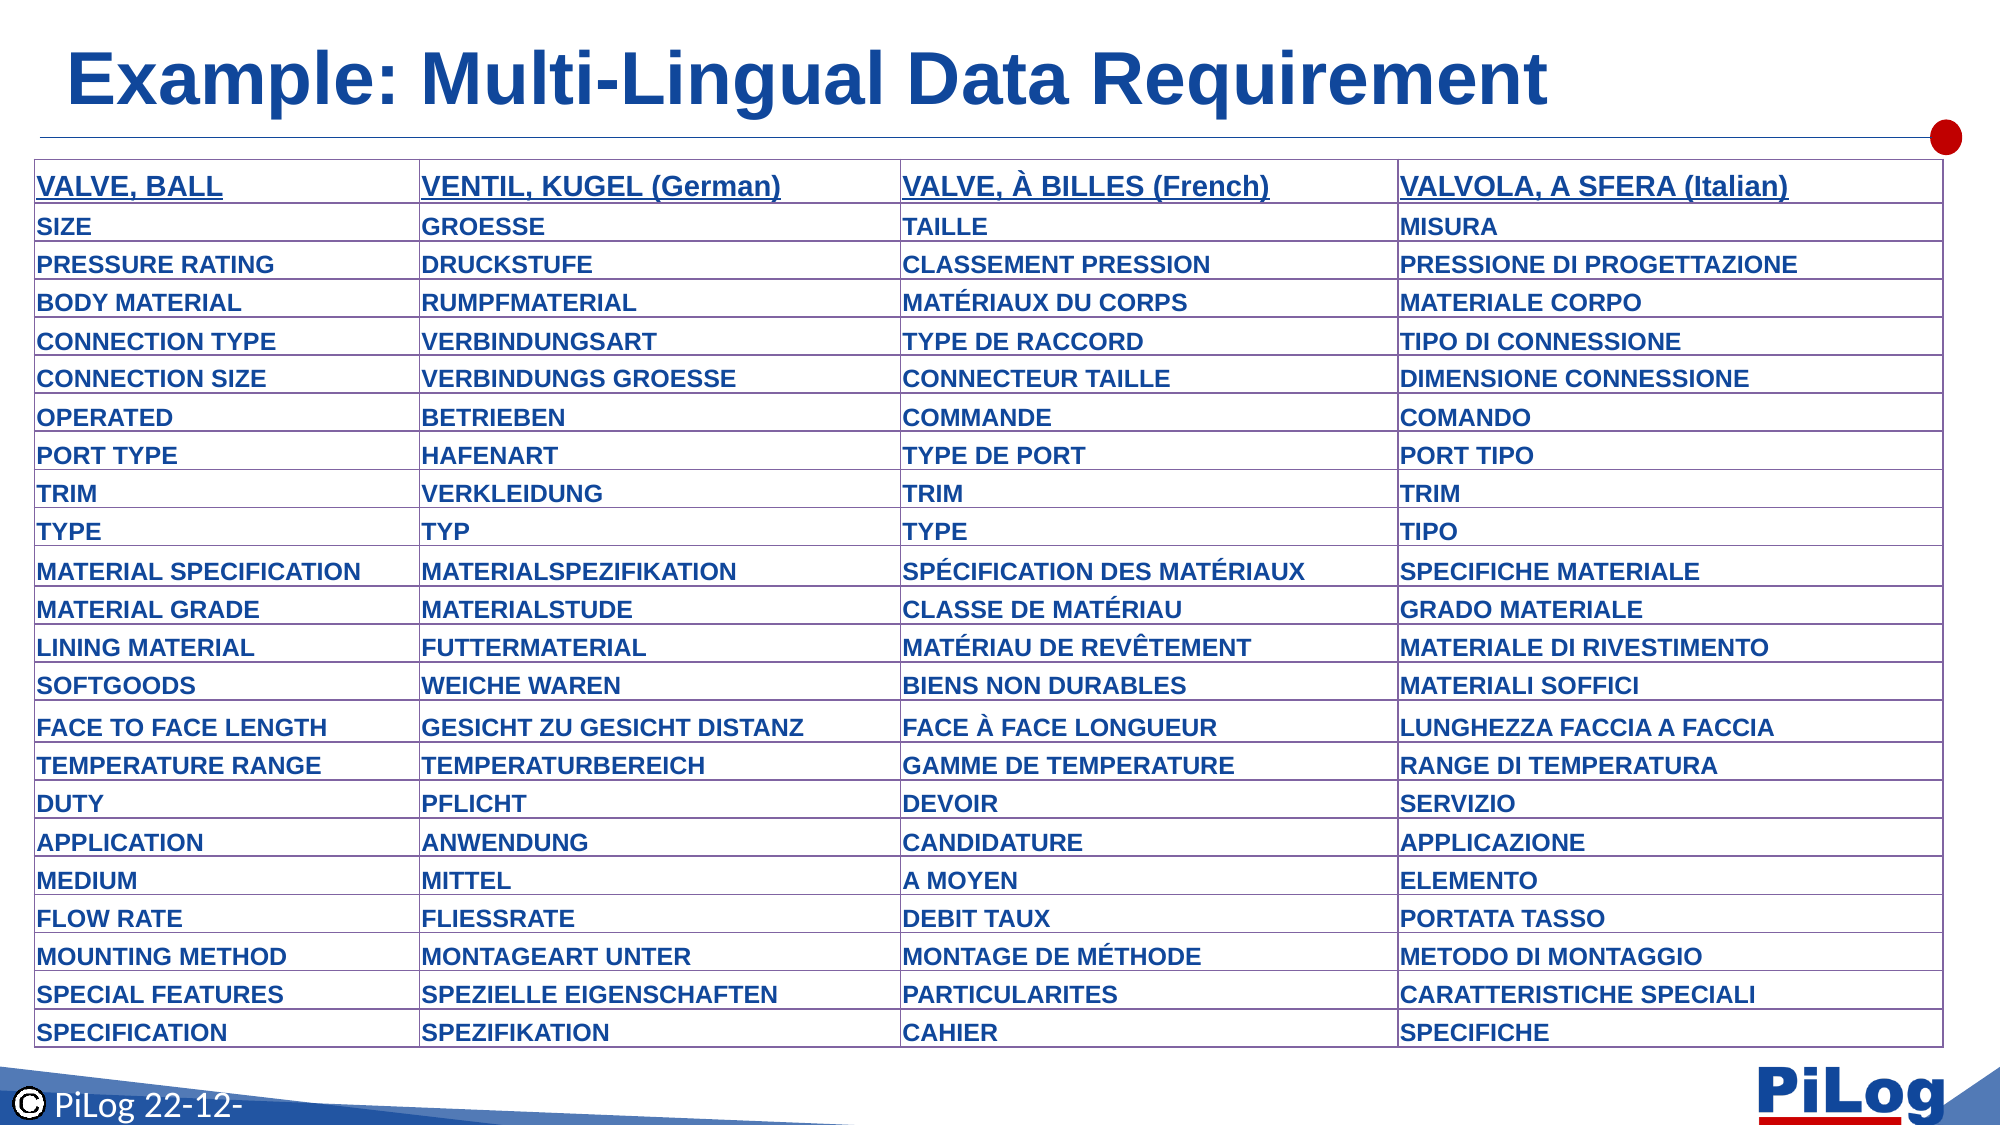

Example: Multi-Lingual Data Requirement
| VALVE, BALL | VENTIL, KUGEL (German) | VALVE, À BILLES (French) | VALVOLA, A SFERA (Italian) |
| --- | --- | --- | --- |
| SIZE | GROESSE | TAILLE | MISURA |
| PRESSURE RATING | DRUCKSTUFE | CLASSEMENT PRESSION | PRESSIONE DI PROGETTAZIONE |
| BODY MATERIAL | RUMPFMATERIAL | MATÉRIAUX DU CORPS | MATERIALE CORPO |
| CONNECTION TYPE | VERBINDUNGSART | TYPE DE RACCORD | TIPO DI CONNESSIONE |
| CONNECTION SIZE | VERBINDUNGS GROESSE | CONNECTEUR TAILLE | DIMENSIONE CONNESSIONE |
| OPERATED | BETRIEBEN | COMMANDE | COMANDO |
| PORT TYPE | HAFENART | TYPE DE PORT | PORT TIPO |
| TRIM | VERKLEIDUNG | TRIM | TRIM |
| TYPE | TYP | TYPE | TIPO |
| MATERIAL SPECIFICATION | MATERIALSPEZIFIKATION | SPÉCIFICATION DES MATÉRIAUX | SPECIFICHE MATERIALE |
| MATERIAL GRADE | MATERIALSTUDE | CLASSE DE MATÉRIAU | GRADO MATERIALE |
| LINING MATERIAL | FUTTERMATERIAL | MATÉRIAU DE REVÊTEMENT | MATERIALE DI RIVESTIMENTO |
| SOFTGOODS | WEICHE WAREN | BIENS NON DURABLES | MATERIALI SOFFICI |
| FACE TO FACE LENGTH | GESICHT ZU GESICHT DISTANZ | FACE À FACE LONGUEUR | LUNGHEZZA FACCIA A FACCIA |
| TEMPERATURE RANGE | TEMPERATURBEREICH | GAMME DE TEMPERATURE | RANGE DI TEMPERATURA |
| DUTY | PFLICHT | DEVOIR | SERVIZIO |
| APPLICATION | ANWENDUNG | CANDIDATURE | APPLICAZIONE |
| MEDIUM | MITTEL | A MOYEN | ELEMENTO |
| FLOW RATE | FLIESSRATE | DEBIT TAUX | PORTATA TASSO |
| MOUNTING METHOD | MONTAGEART UNTER | MONTAGE DE MÉTHODE | METODO DI MONTAGGIO |
| SPECIAL FEATURES | SPEZIELLE EIGENSCHAFTEN | PARTICULARITES | CARATTERISTICHE SPECIALI |
| SPECIFICATION | SPEZIFIKATION | CAHIER | SPECIFICHE |
PiLog 22-12-2025